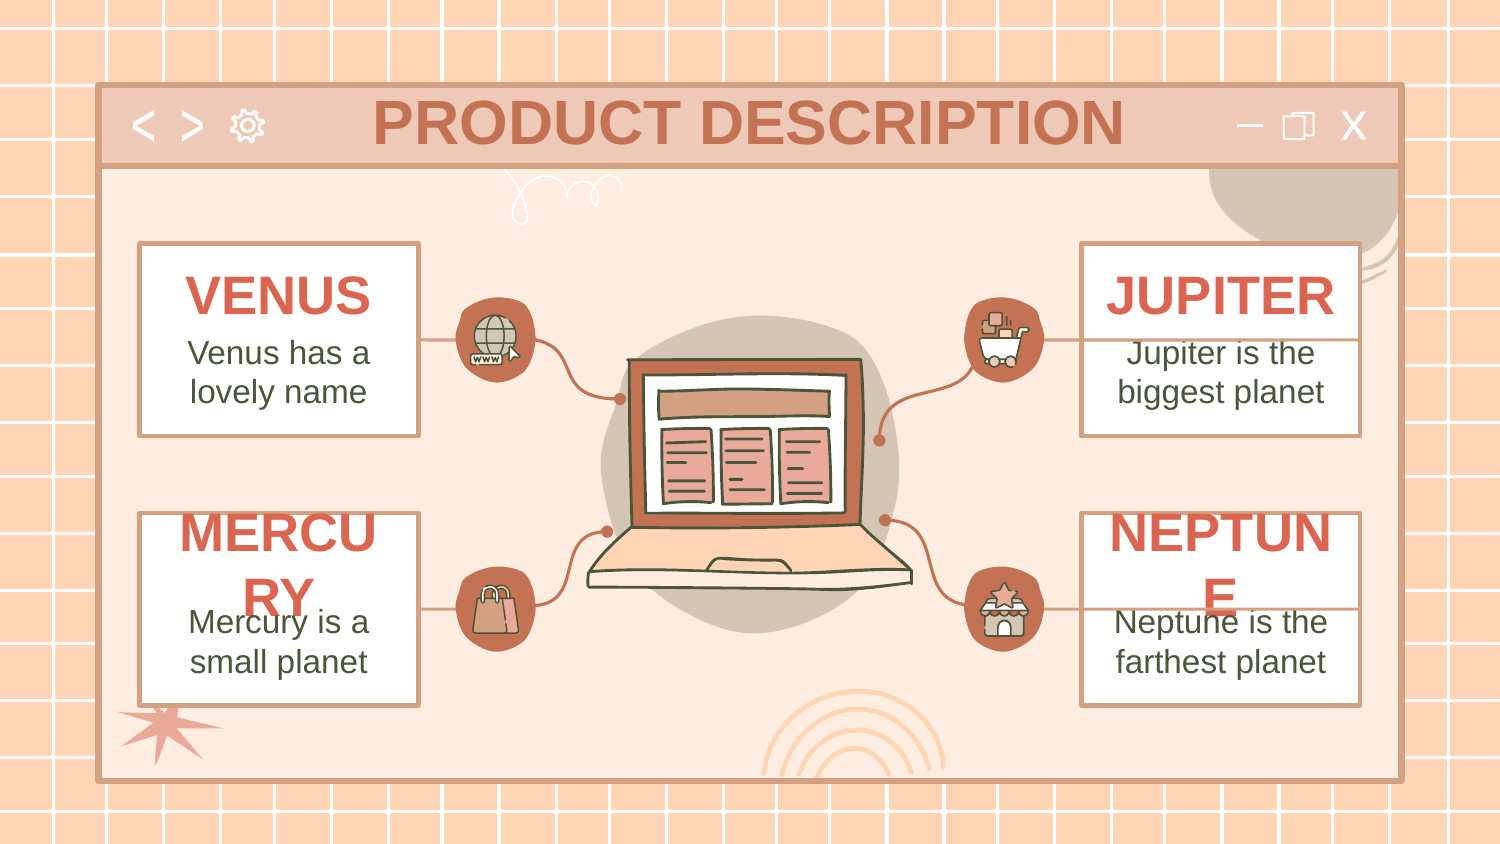

# PRODUCT DESCRIPTION

VENUS
JUPITER

Venus has a lovely name
Jupiter is the biggest planet

MERCURY
NEPTUNE

Mercury is a small planet
Neptune is the farthest planet